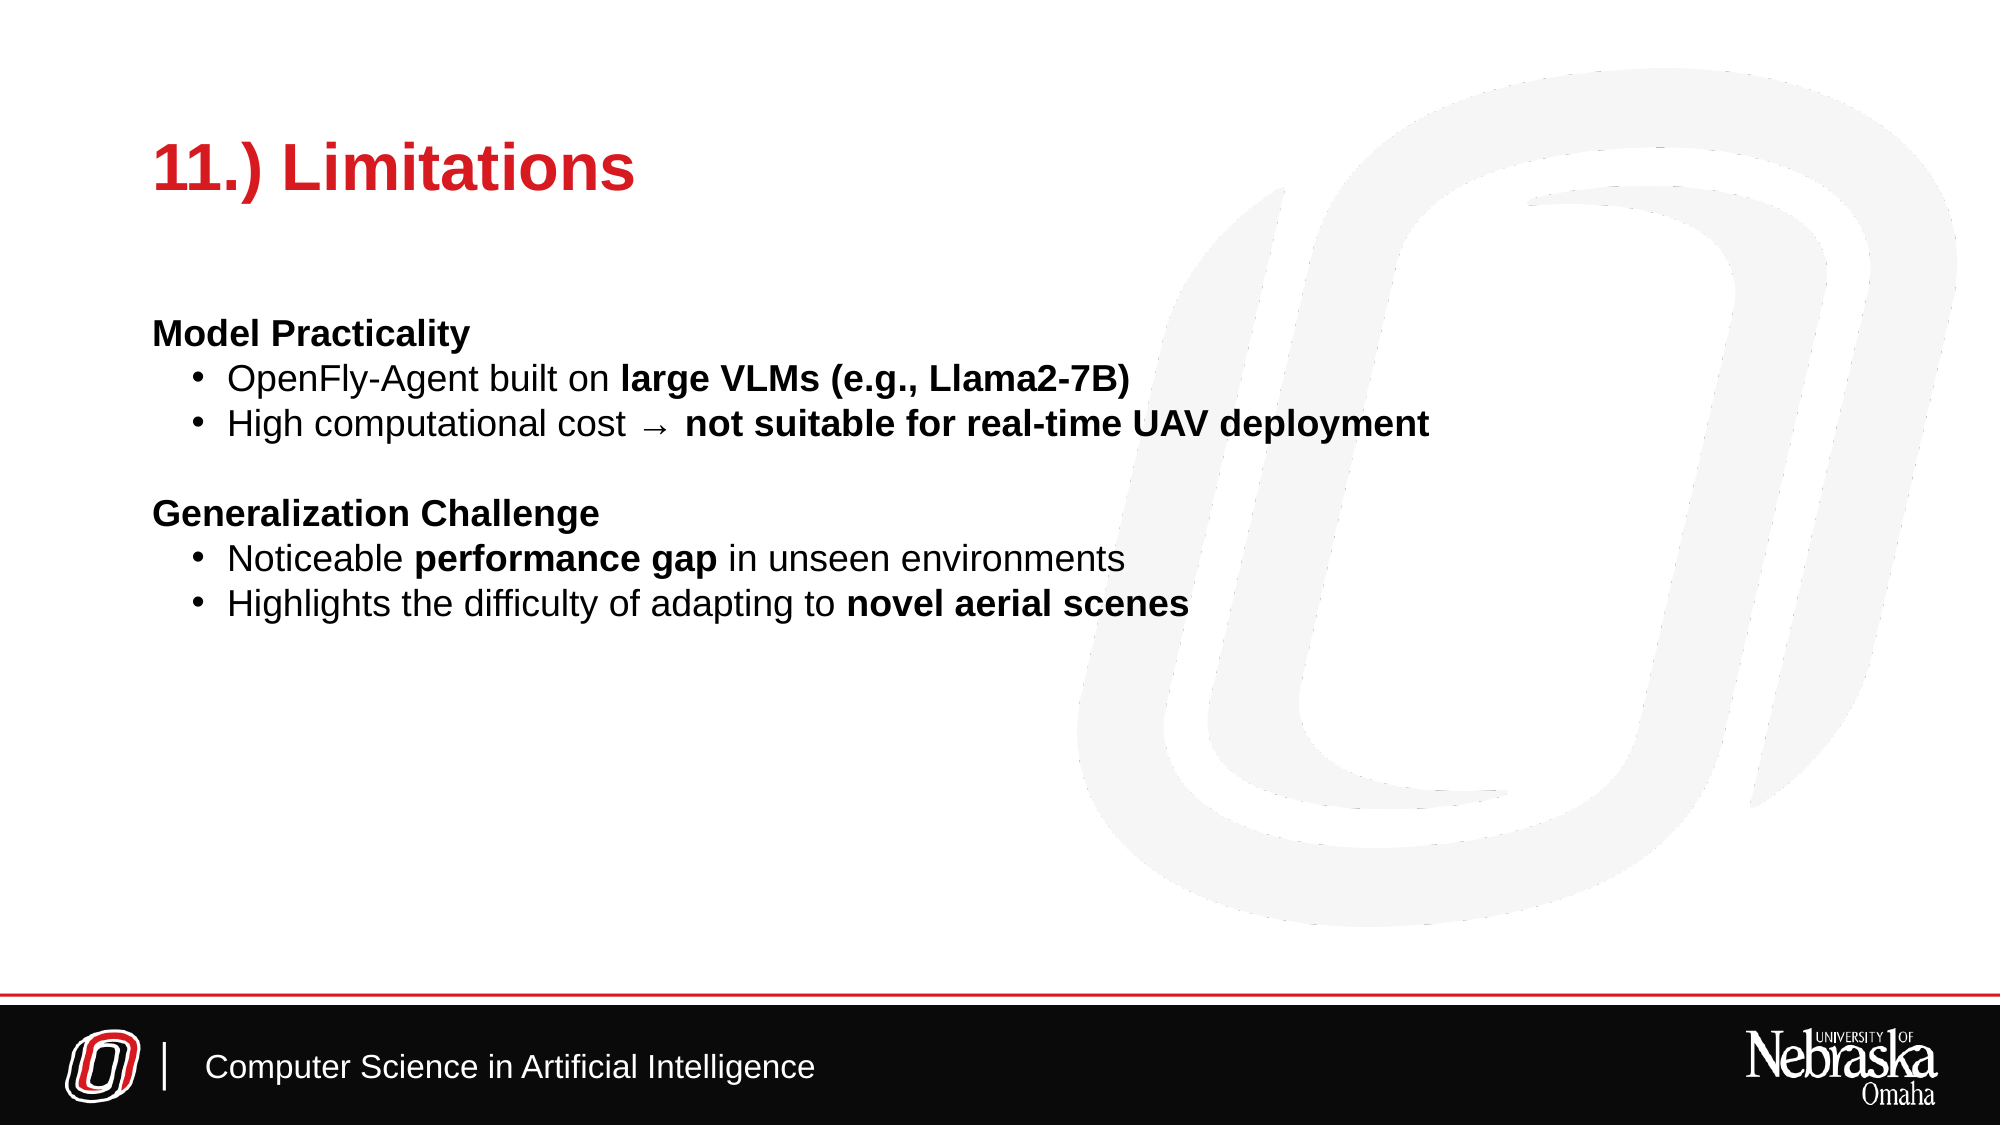

# 11.) Limitations

Model Practicality
OpenFly-Agent built on large VLMs (e.g., Llama2-7B)
High computational cost → not suitable for real-time UAV deployment

Generalization Challenge
Noticeable performance gap in unseen environments
Highlights the difficulty of adapting to novel aerial scenes
Computer Science in Artificial Intelligence